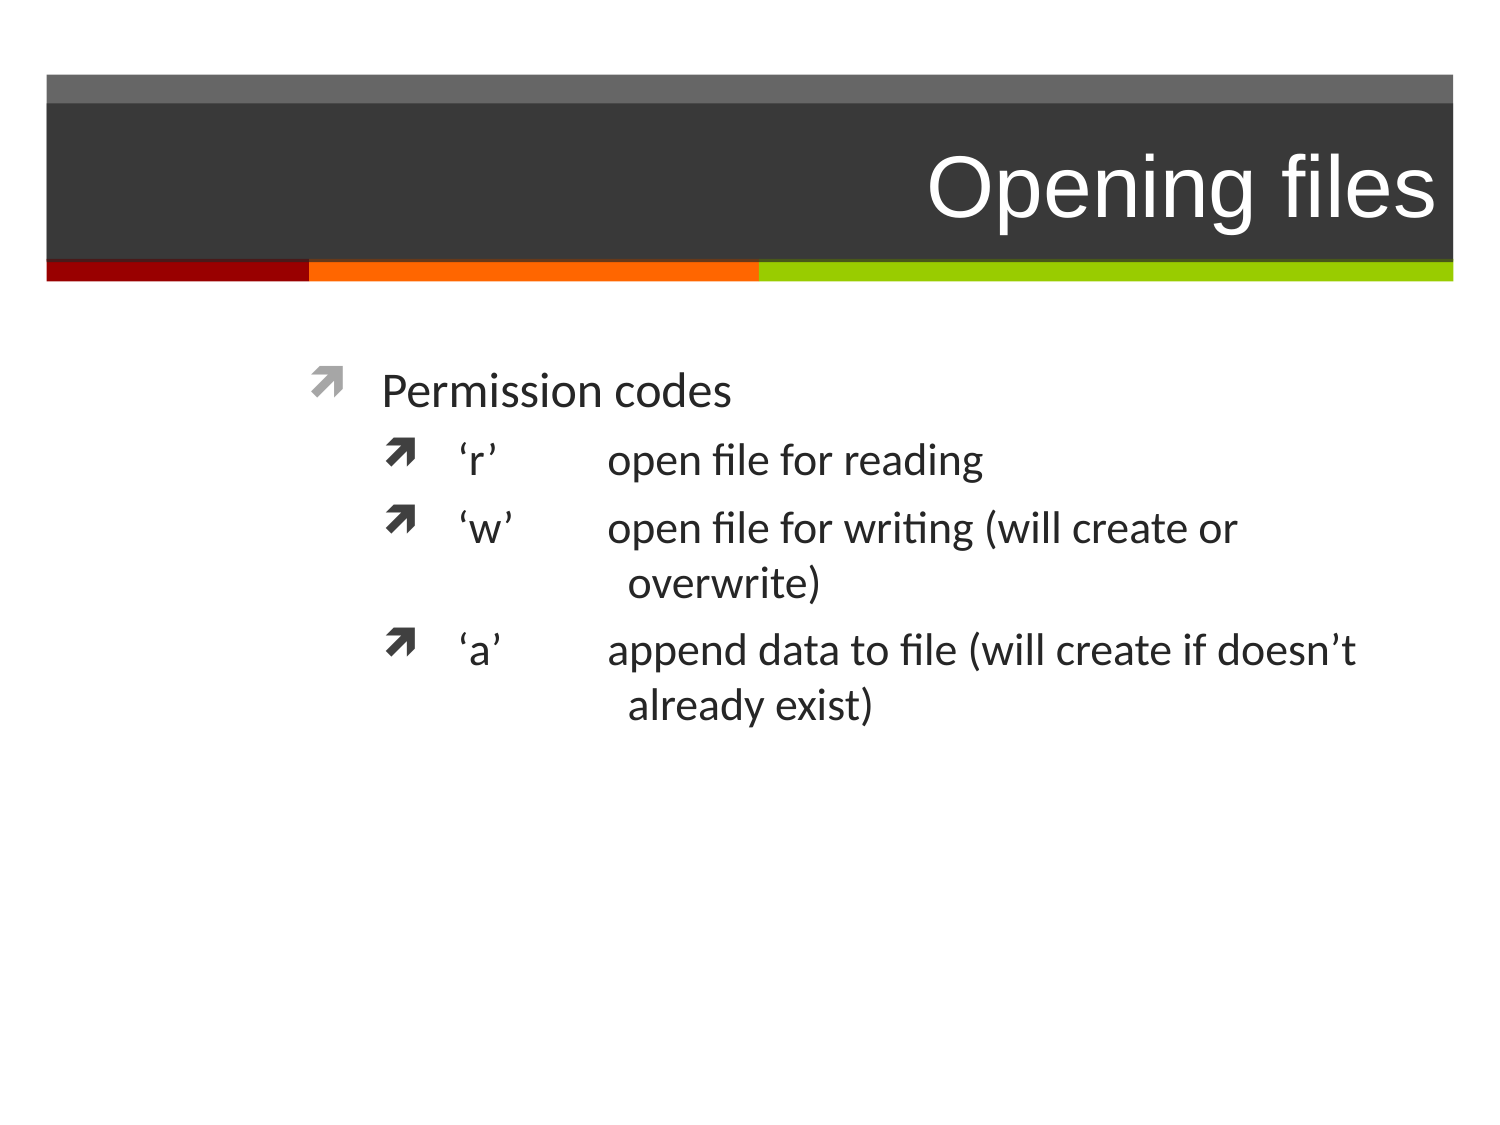

# Opening files
Permission codes
‘r’	open file for reading
‘w’	open file for writing (will create or 	 	  overwrite)
‘a’	append data to file (will create if doesn’t 	  already exist)